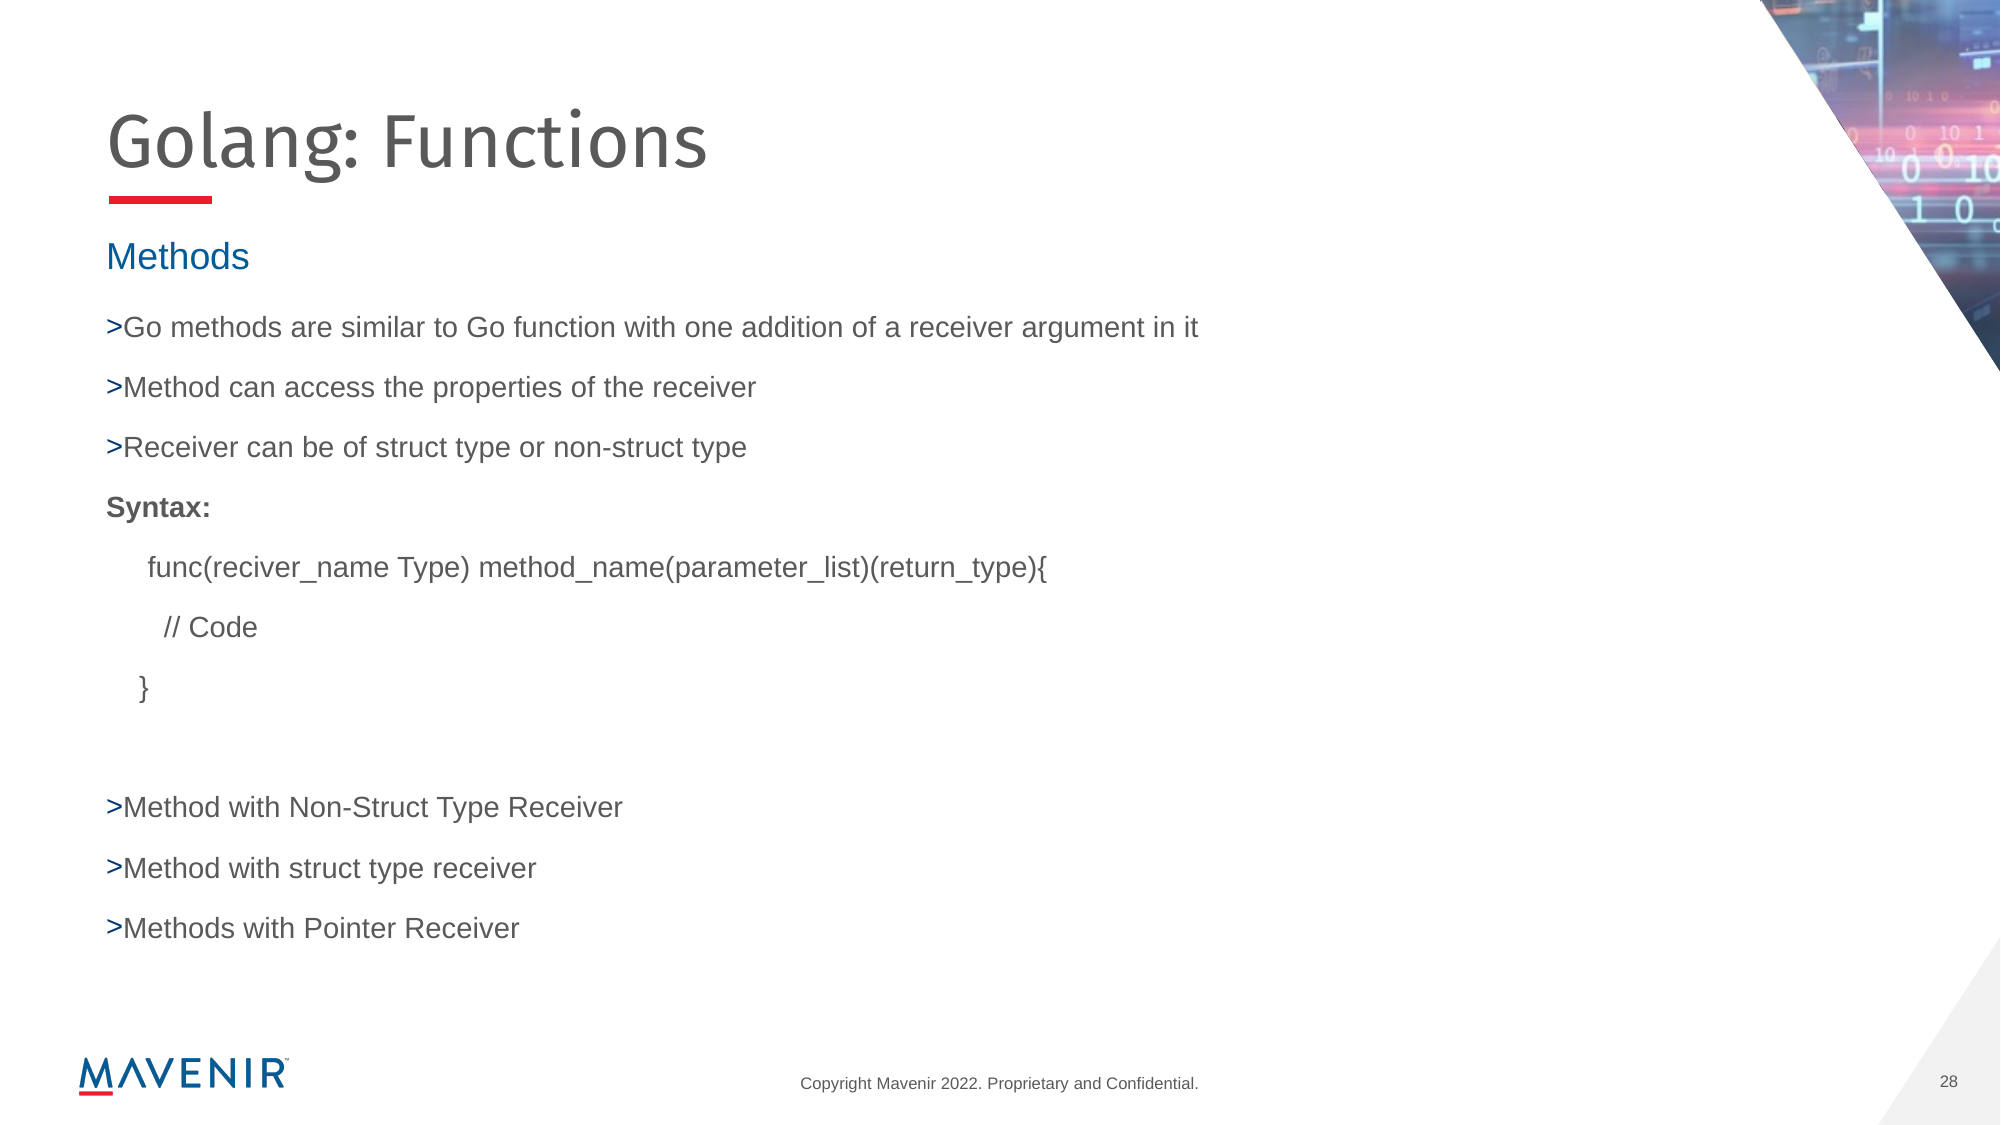

# Golang: Functions
Methods

Go methods are similar to Go function with one addition of a receiver argument in it
Method can access the properties of the receiver
Receiver can be of struct type or non-struct type
Syntax:
     func(reciver_name Type) method_name(parameter_list)(return_type){
       // Code
    }

Method with Non-Struct Type Receiver
Method with struct type receiver
Methods with Pointer Receiver